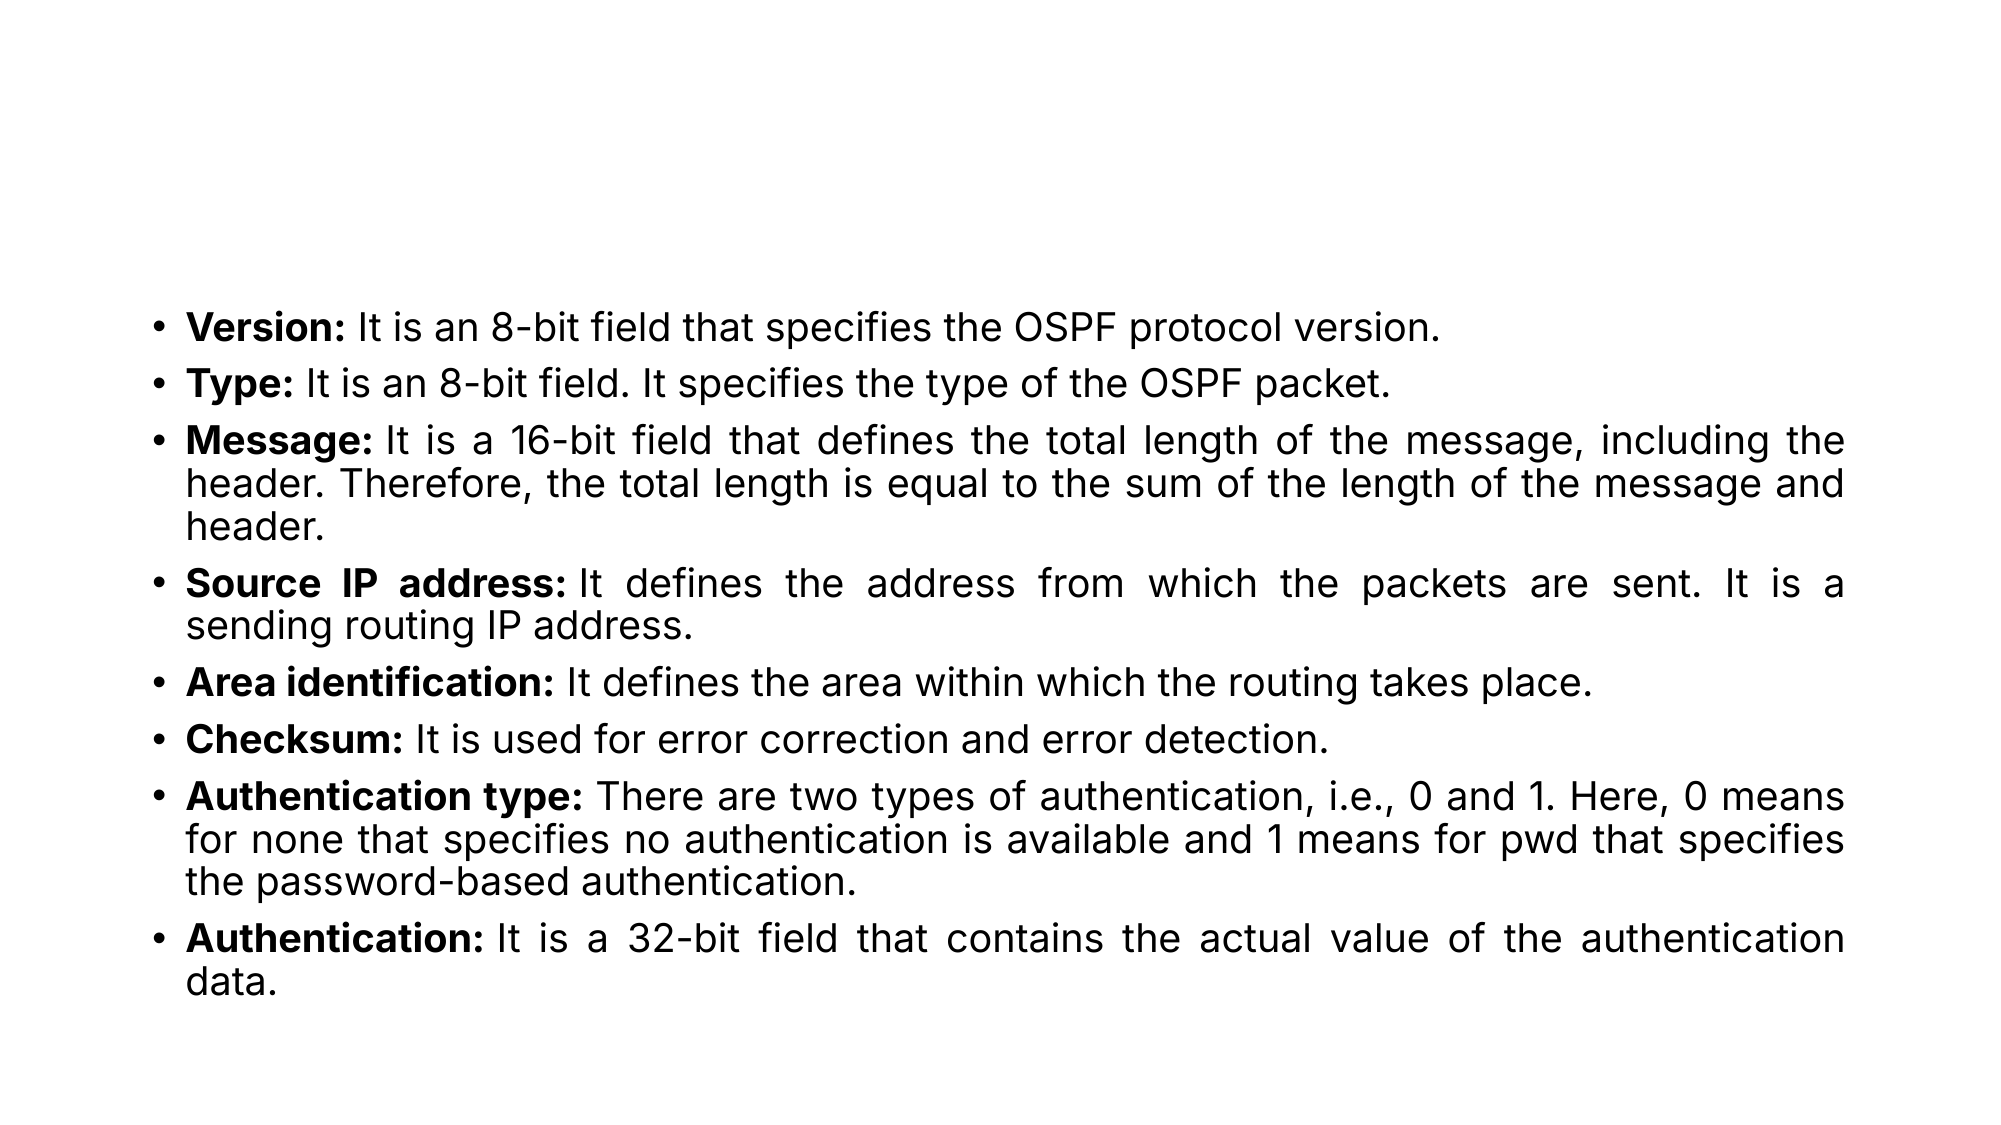

Version: It is an 8-bit field that specifies the OSPF protocol version.
Type: It is an 8-bit field. It specifies the type of the OSPF packet.
Message: It is a 16-bit field that defines the total length of the message, including the header. Therefore, the total length is equal to the sum of the length of the message and header.
Source IP address: It defines the address from which the packets are sent. It is a sending routing IP address.
Area identification: It defines the area within which the routing takes place.
Checksum: It is used for error correction and error detection.
Authentication type: There are two types of authentication, i.e., 0 and 1. Here, 0 means for none that specifies no authentication is available and 1 means for pwd that specifies the password-based authentication.
Authentication: It is a 32-bit field that contains the actual value of the authentication data.